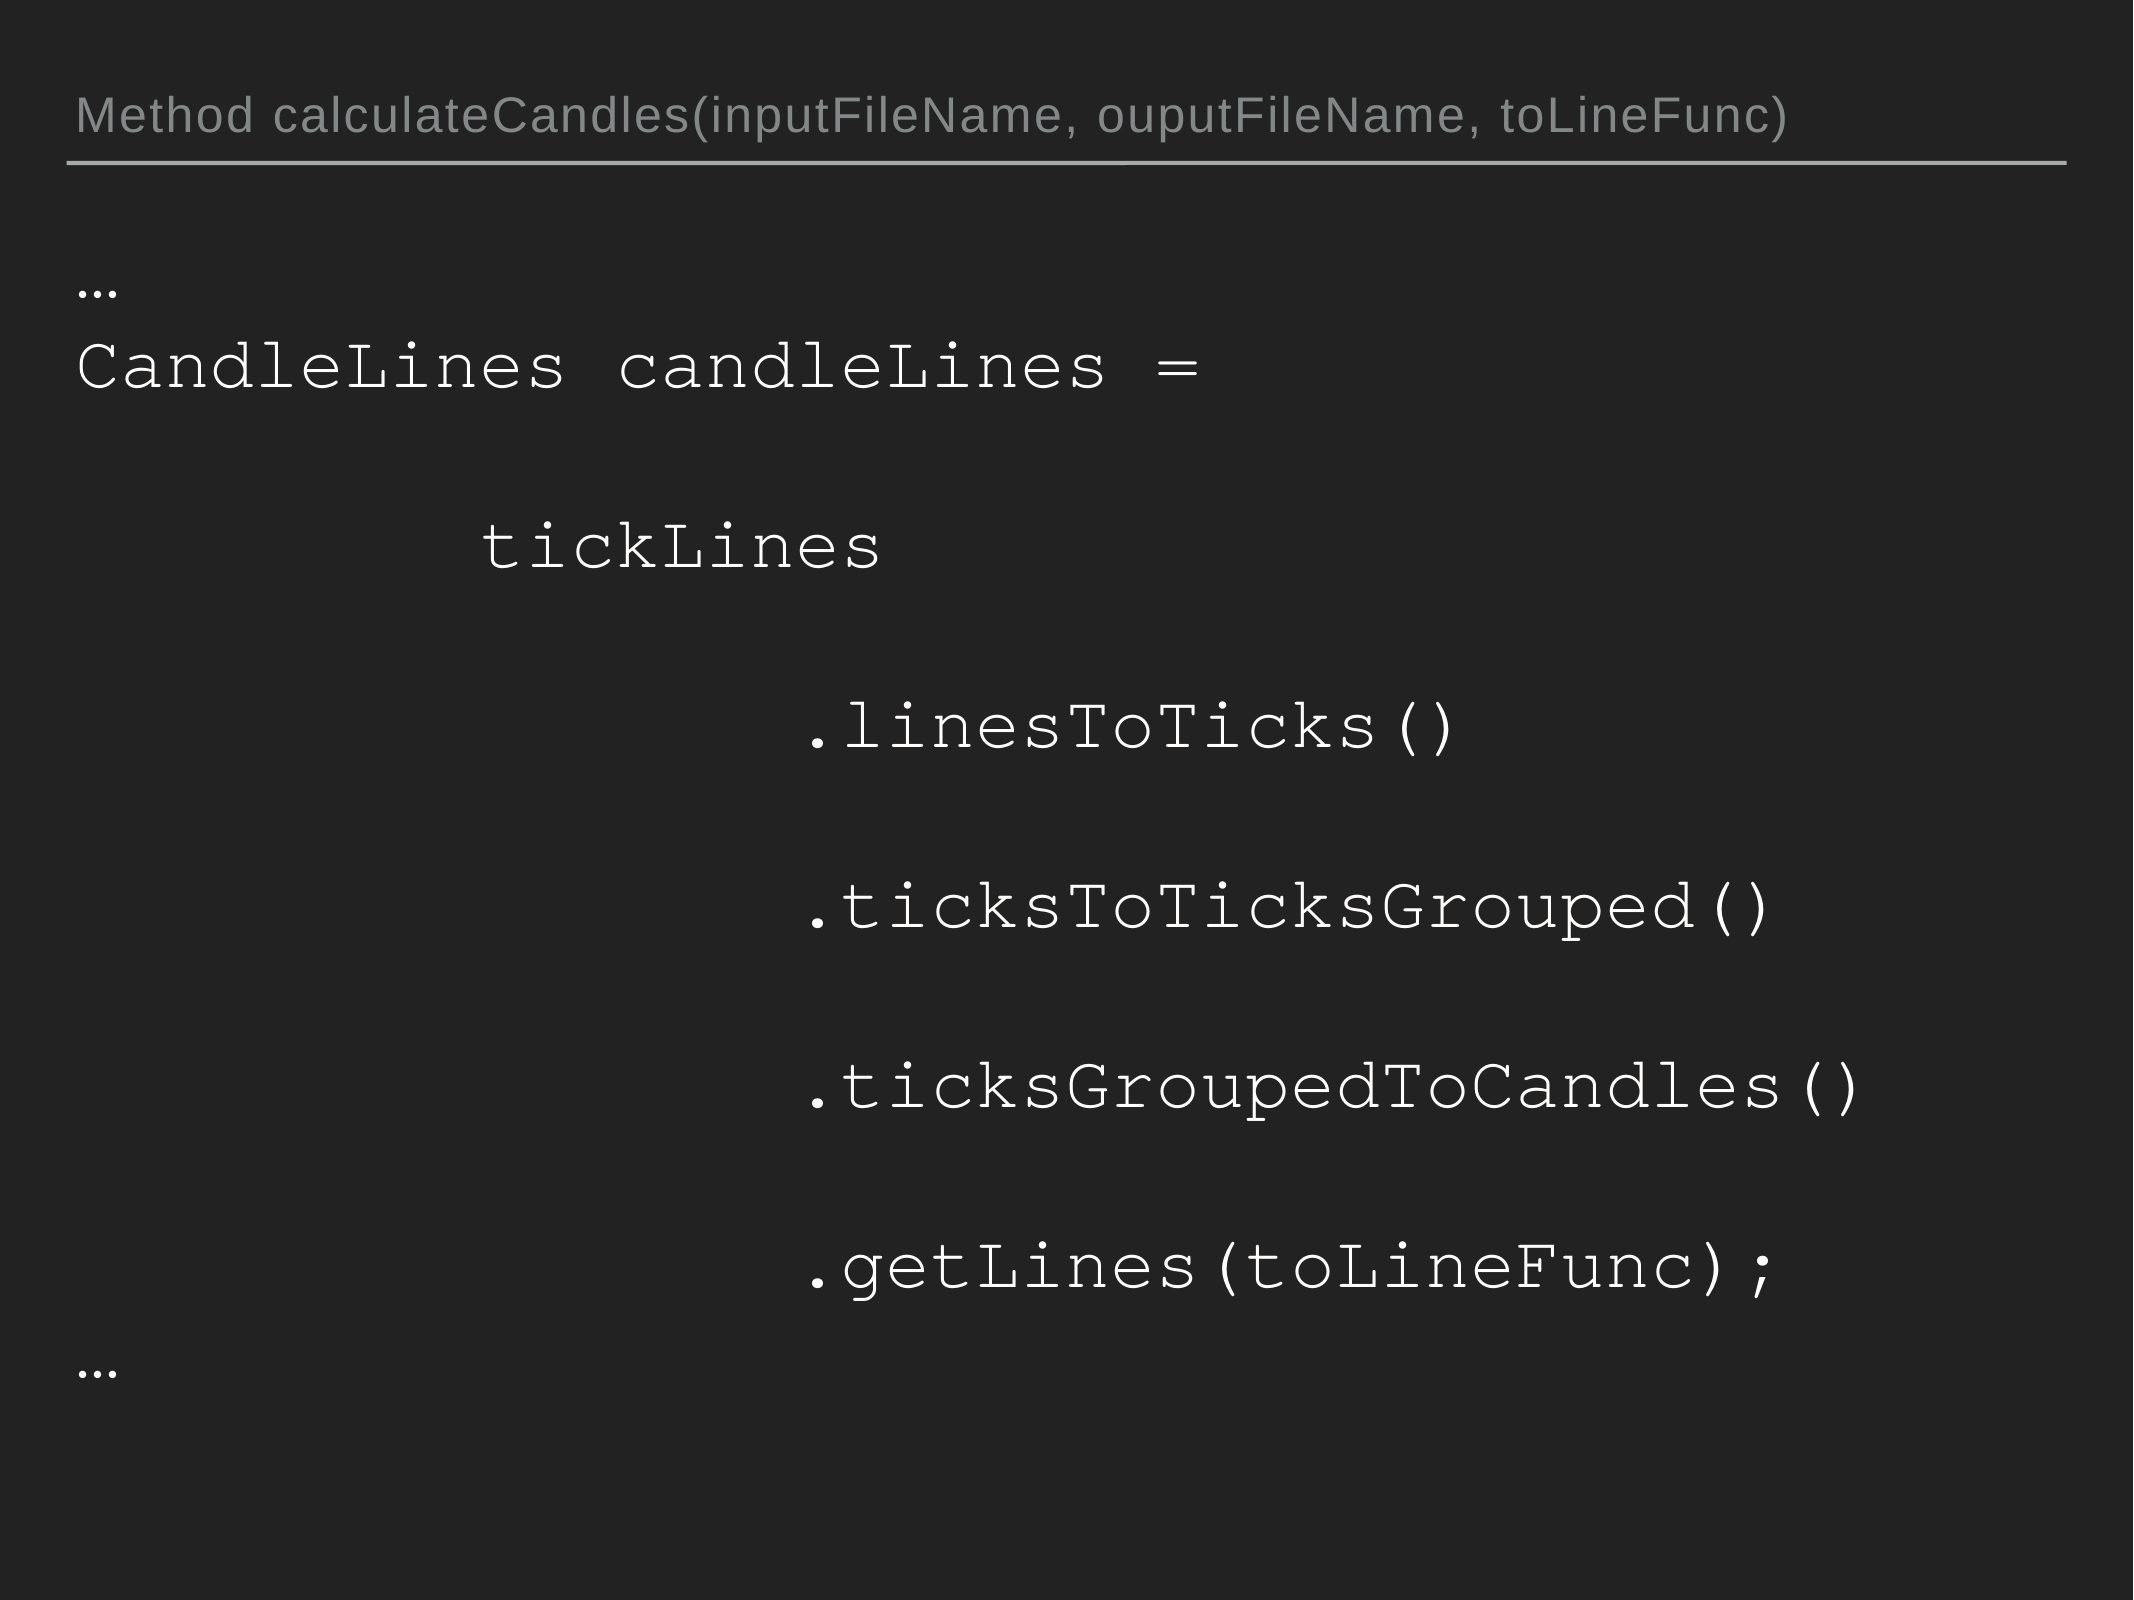

Method calculateCandles(inputFileName, ouputFileName, toLineFunc)
…
CandleLines candleLines =

         tickLines

                .linesToTicks()

                .ticksToTicksGrouped()

                .ticksGroupedToCandles()

                .getLines(toLineFunc);
…